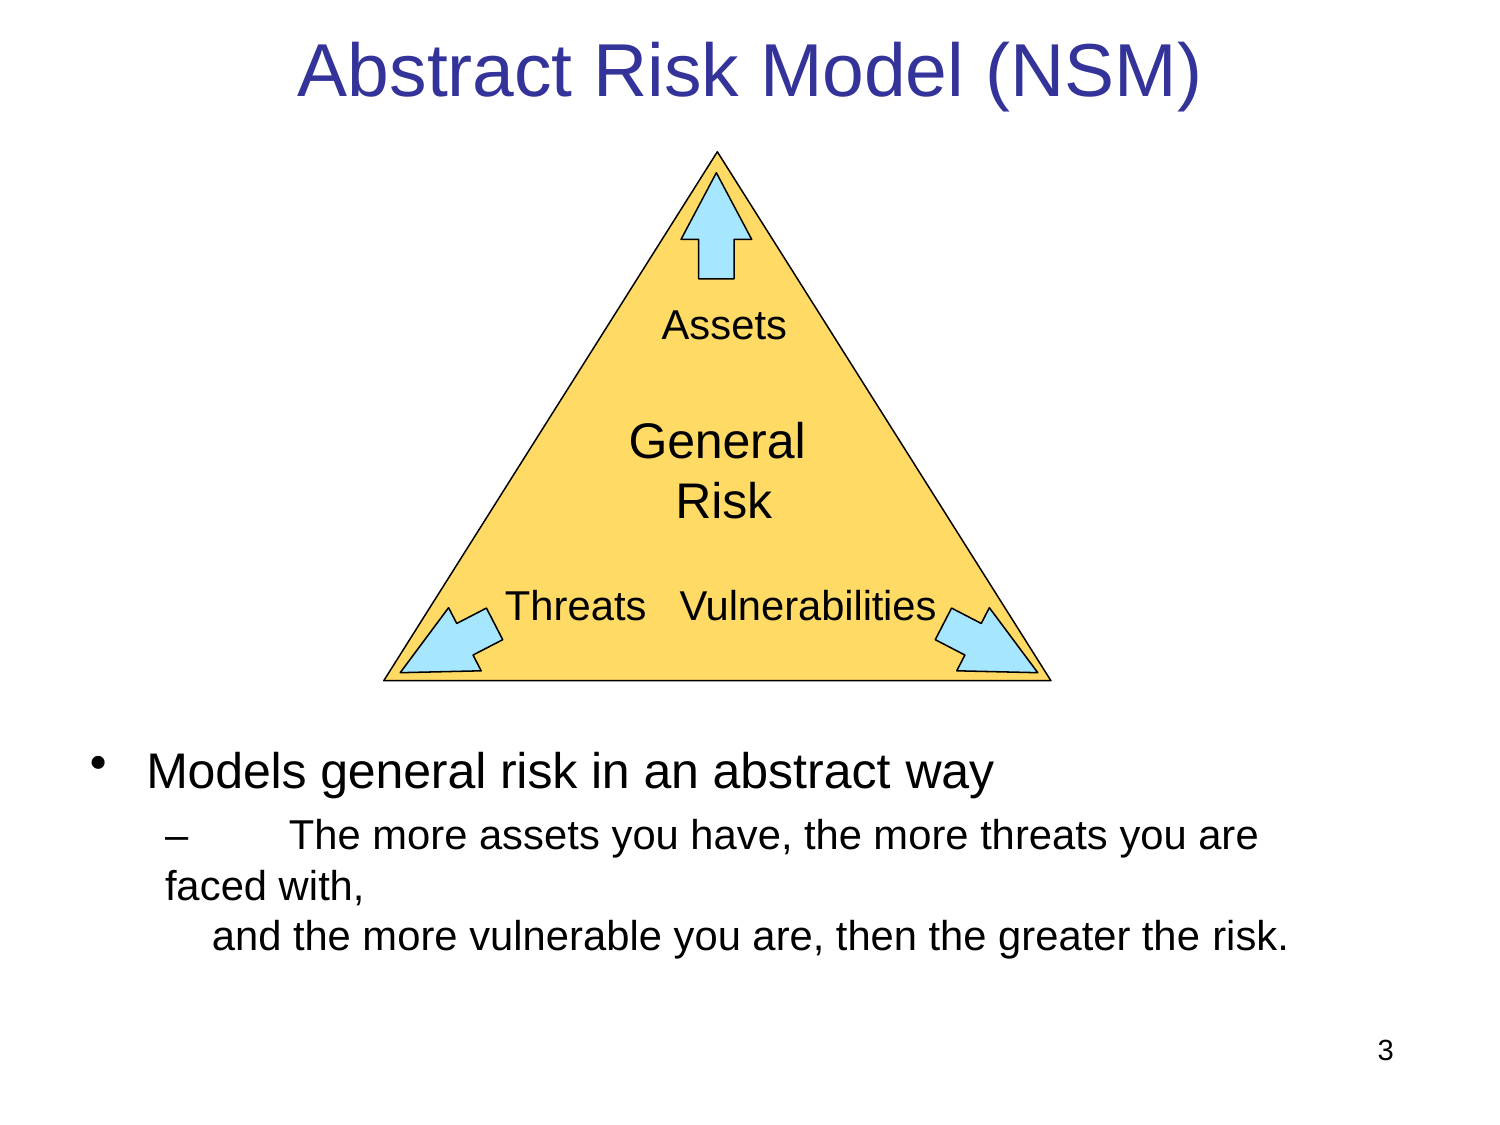

# Abstract Risk Model (NSM)

Assets

General  Risk
Threats	Vulnerabilities

Models general risk in an abstract way
–	The more assets you have, the more threats you are faced with,
and the more vulnerable you are, then the greater the risk.
3